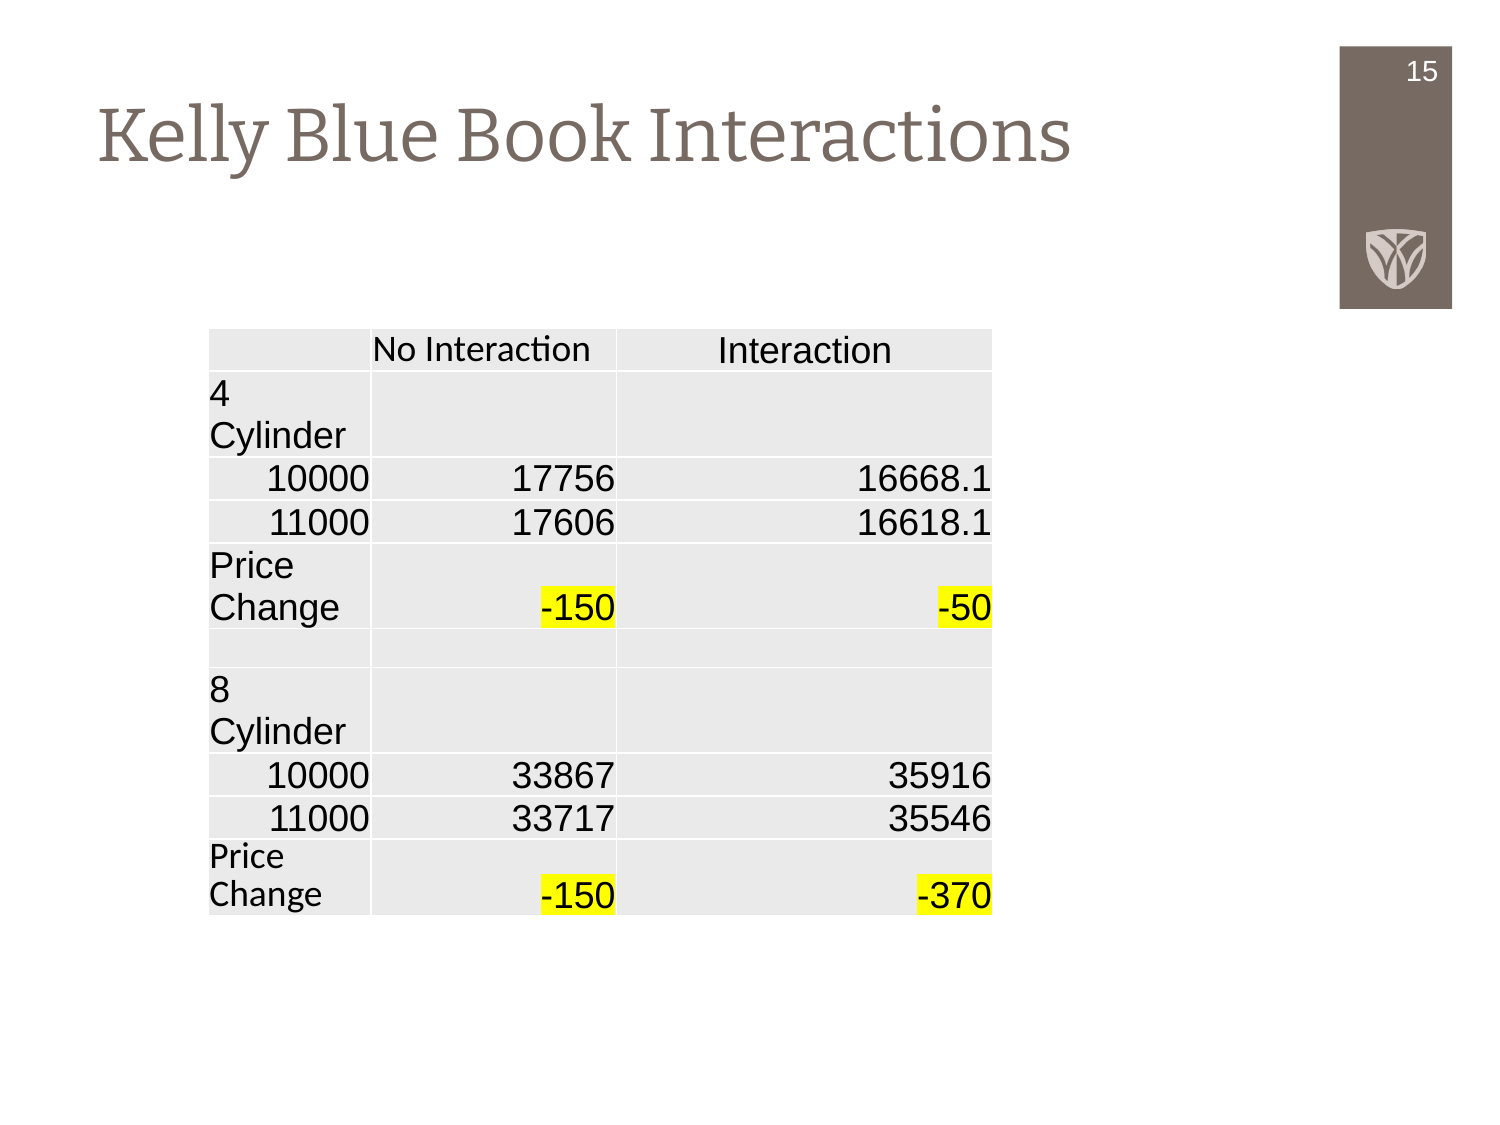

15
# Kelly Blue Book Interactions
|  | No Interaction | Interaction |
| --- | --- | --- |
| 4 Cylinder |  |  |
| 10000 | 17756 | 16668.1 |
| 11000 | 17606 | 16618.1 |
| Price Change | -150 | -50 |
|  |  |  |
| 8 Cylinder |  |  |
| 10000 | 33867 | 35916 |
| 11000 | 33717 | 35546 |
| Price Change | -150 | -370 |